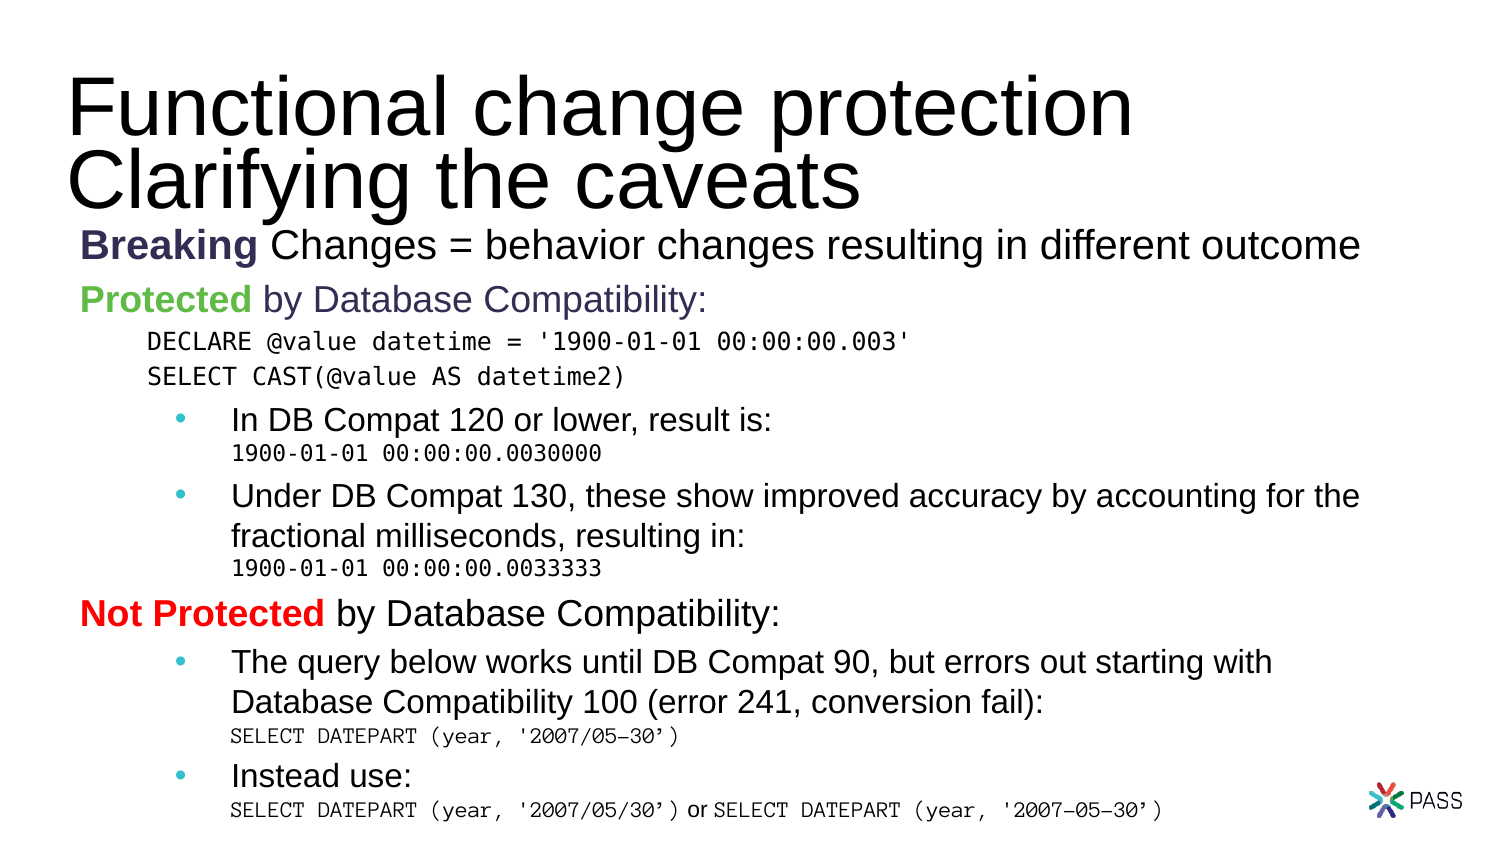

# Functional change protection Clarifying the caveats
Breaking Changes = behavior changes resulting in different outcome
Protected by Database Compatibility:
DECLARE @value datetime = '1900-01-01 00:00:00.003'
SELECT CAST(@value AS datetime2)
In DB Compat 120 or lower, result is:
1900-01-01 00:00:00.0030000
Under DB Compat 130, these show improved accuracy by accounting for the fractional milliseconds, resulting in:
1900-01-01 00:00:00.0033333
Not Protected by Database Compatibility:
The query below works until DB Compat 90, but errors out starting with Database Compatibility 100 (error 241, conversion fail):
SELECT DATEPART (year, '2007/05-30’)
Instead use:
SELECT DATEPART (year, '2007/05/30’) or SELECT DATEPART (year, '2007-05-30’)